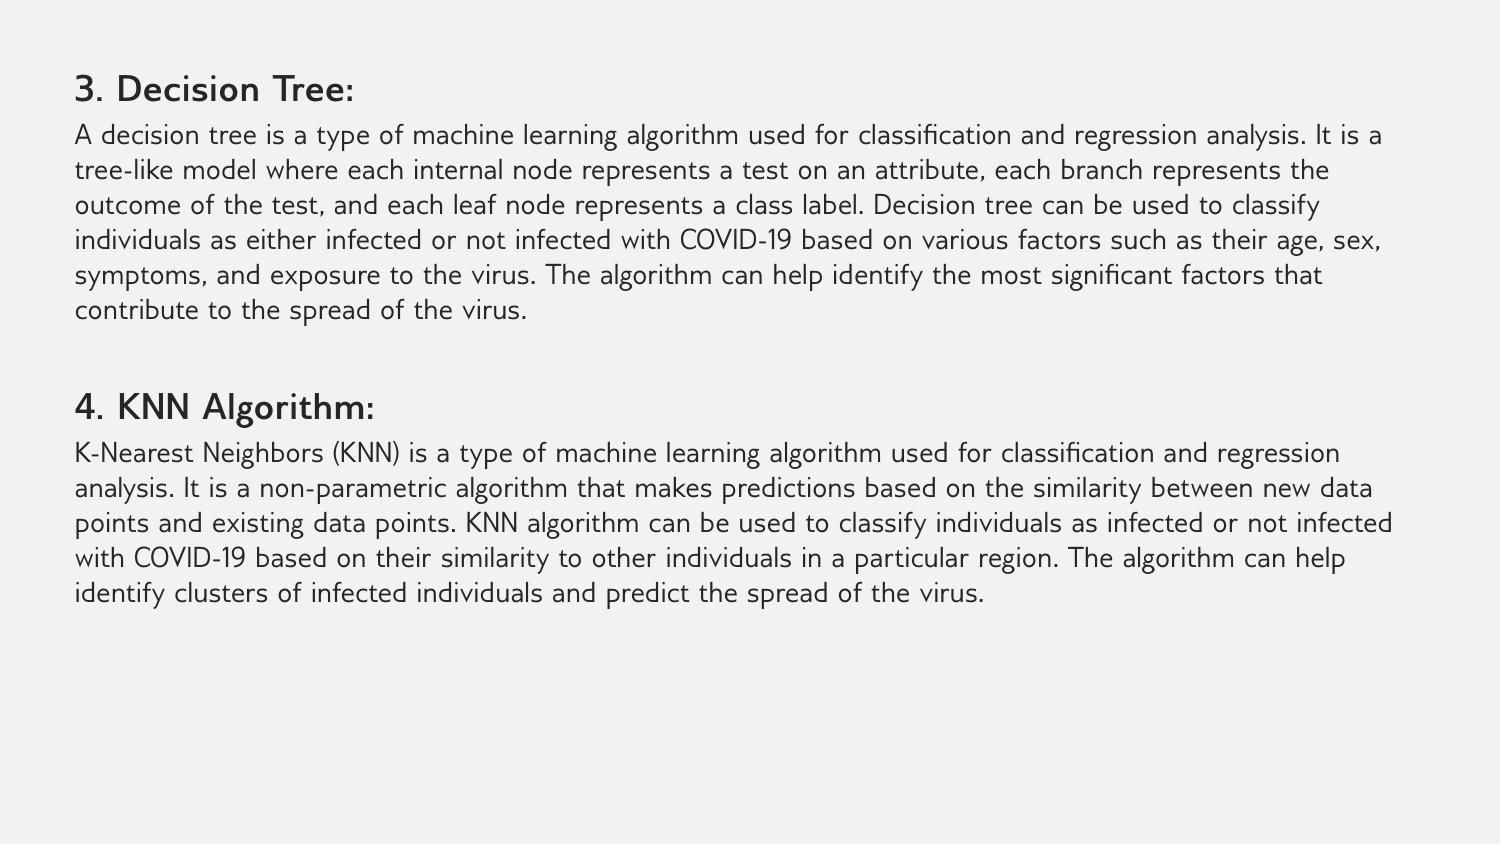

3. Decision Tree:
A decision tree is a type of machine learning algorithm used for classification and regression analysis. It is a tree-like model where each internal node represents a test on an attribute, each branch represents the outcome of the test, and each leaf node represents a class label. Decision tree can be used to classify individuals as either infected or not infected with COVID-19 based on various factors such as their age, sex, symptoms, and exposure to the virus. The algorithm can help identify the most significant factors that contribute to the spread of the virus.

4. KNN Algorithm:
K-Nearest Neighbors (KNN) is a type of machine learning algorithm used for classification and regression analysis. It is a non-parametric algorithm that makes predictions based on the similarity between new data points and existing data points. KNN algorithm can be used to classify individuals as infected or not infected with COVID-19 based on their similarity to other individuals in a particular region. The algorithm can help identify clusters of infected individuals and predict the spread of the virus.